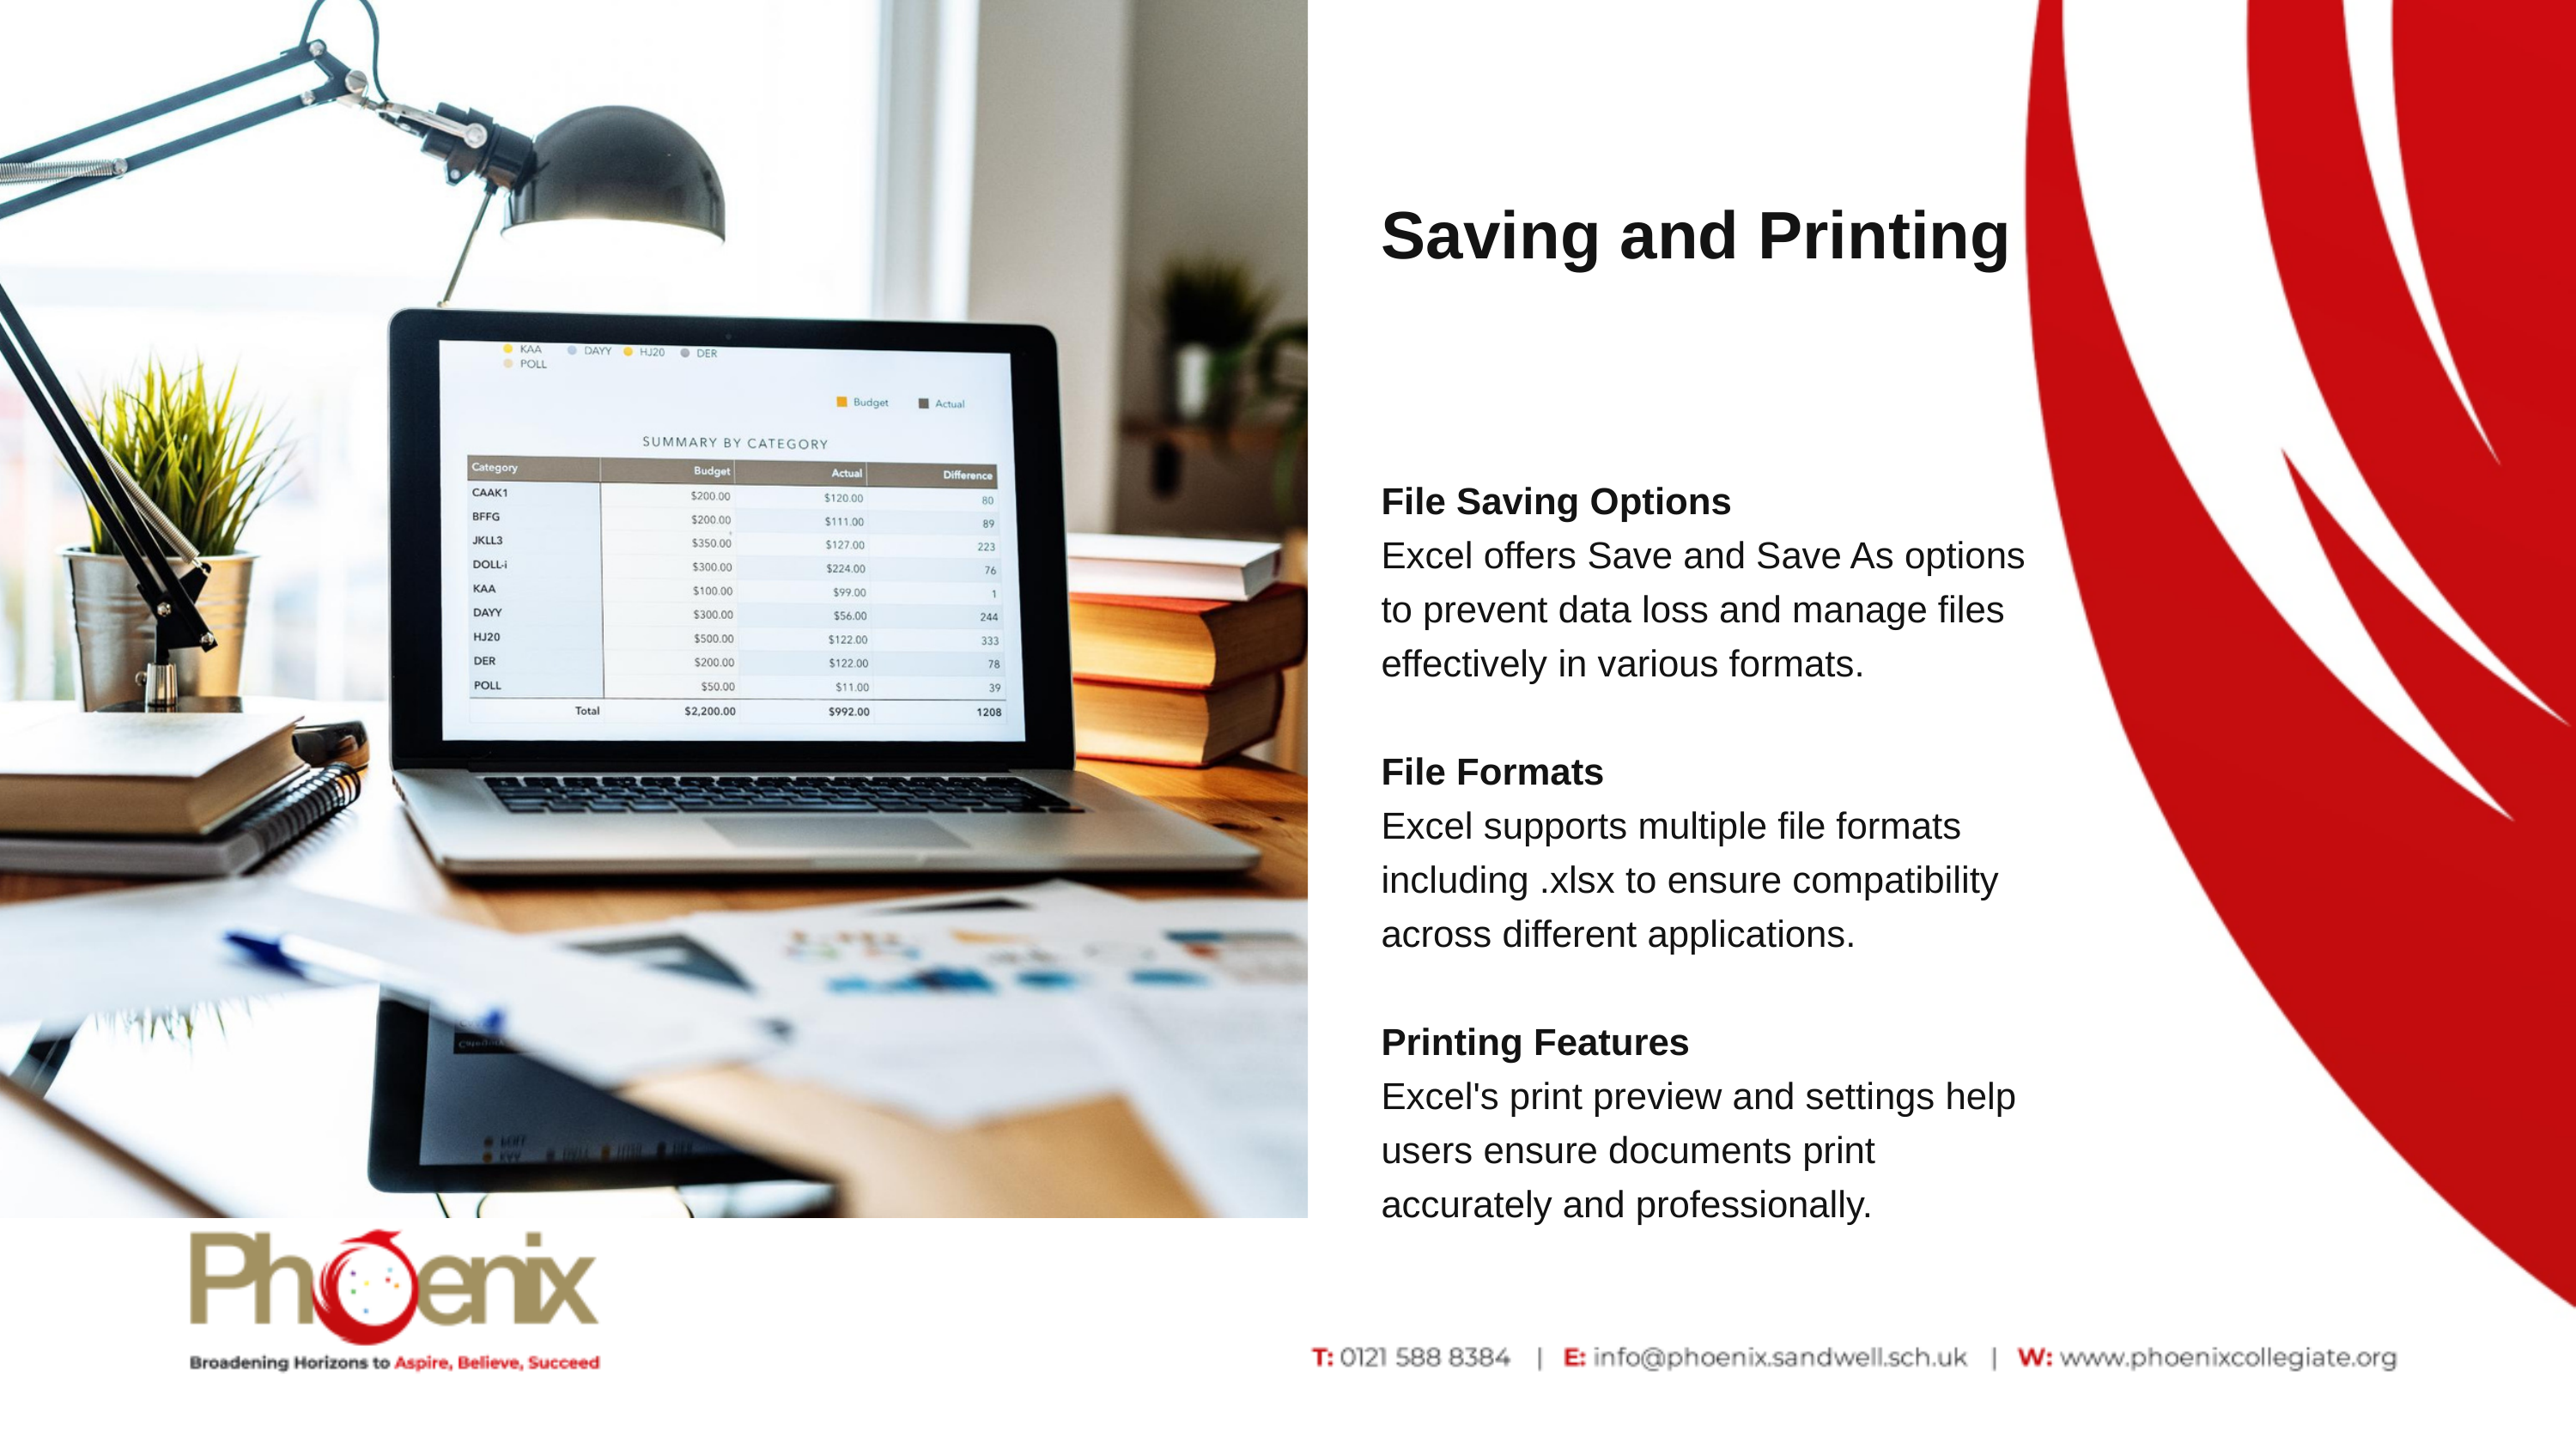

Saving and Printing
File Saving Options
Excel offers Save and Save As options to prevent data loss and manage files effectively in various formats.

File Formats
Excel supports multiple file formats including .xlsx to ensure compatibility across different applications.

Printing Features
Excel's print preview and settings help users ensure documents print accurately and professionally.